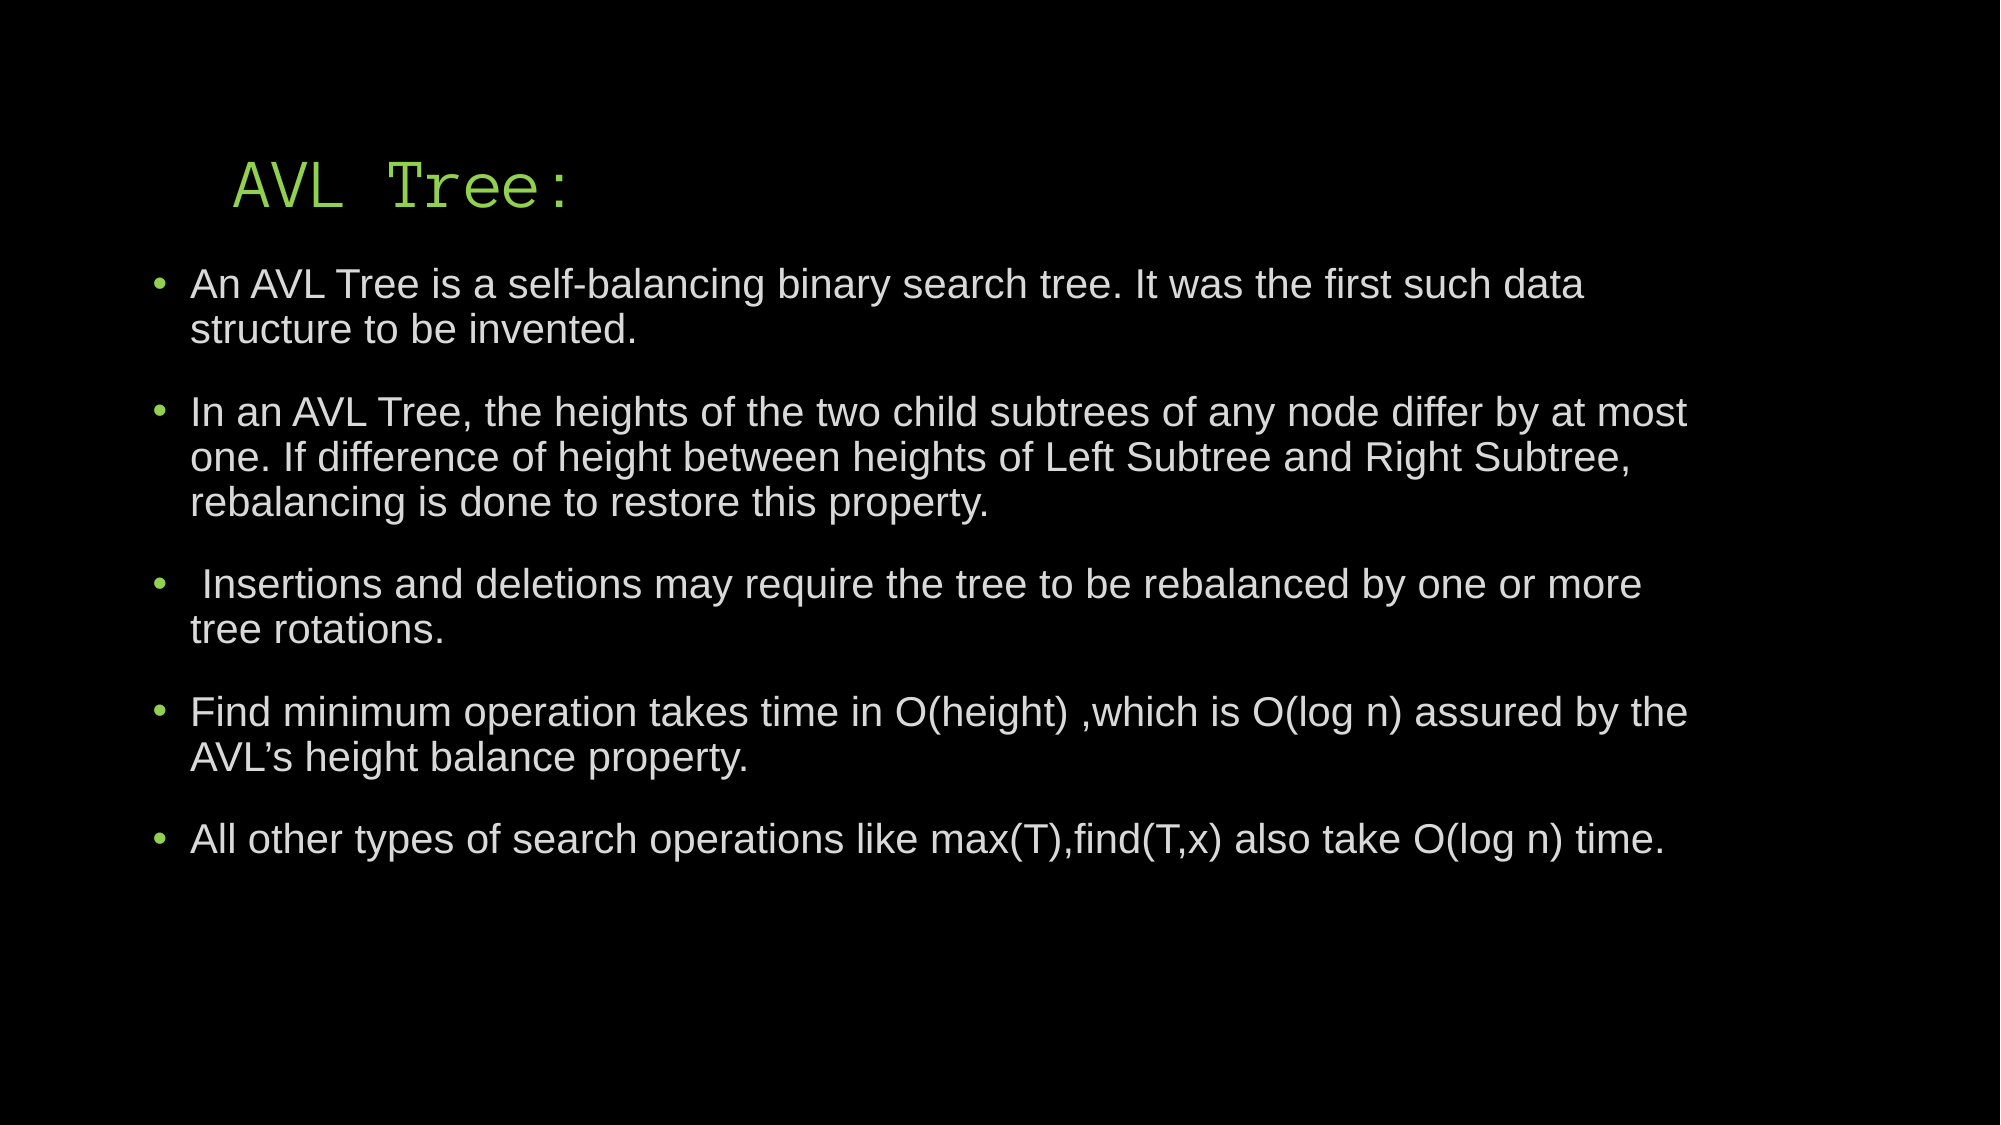

# AVL Tree:
An AVL Tree is a self-balancing binary search tree. It was the first such data structure to be invented.
In an AVL Tree, the heights of the two child subtrees of any node differ by at most one. If difference of height between heights of Left Subtree and Right Subtree, rebalancing is done to restore this property.
 Insertions and deletions may require the tree to be rebalanced by one or more tree rotations.
Find minimum operation takes time in O(height) ,which is O(log n) assured by the AVL’s height balance property.
All other types of search operations like max(T),find(T,x) also take O(log n) time.